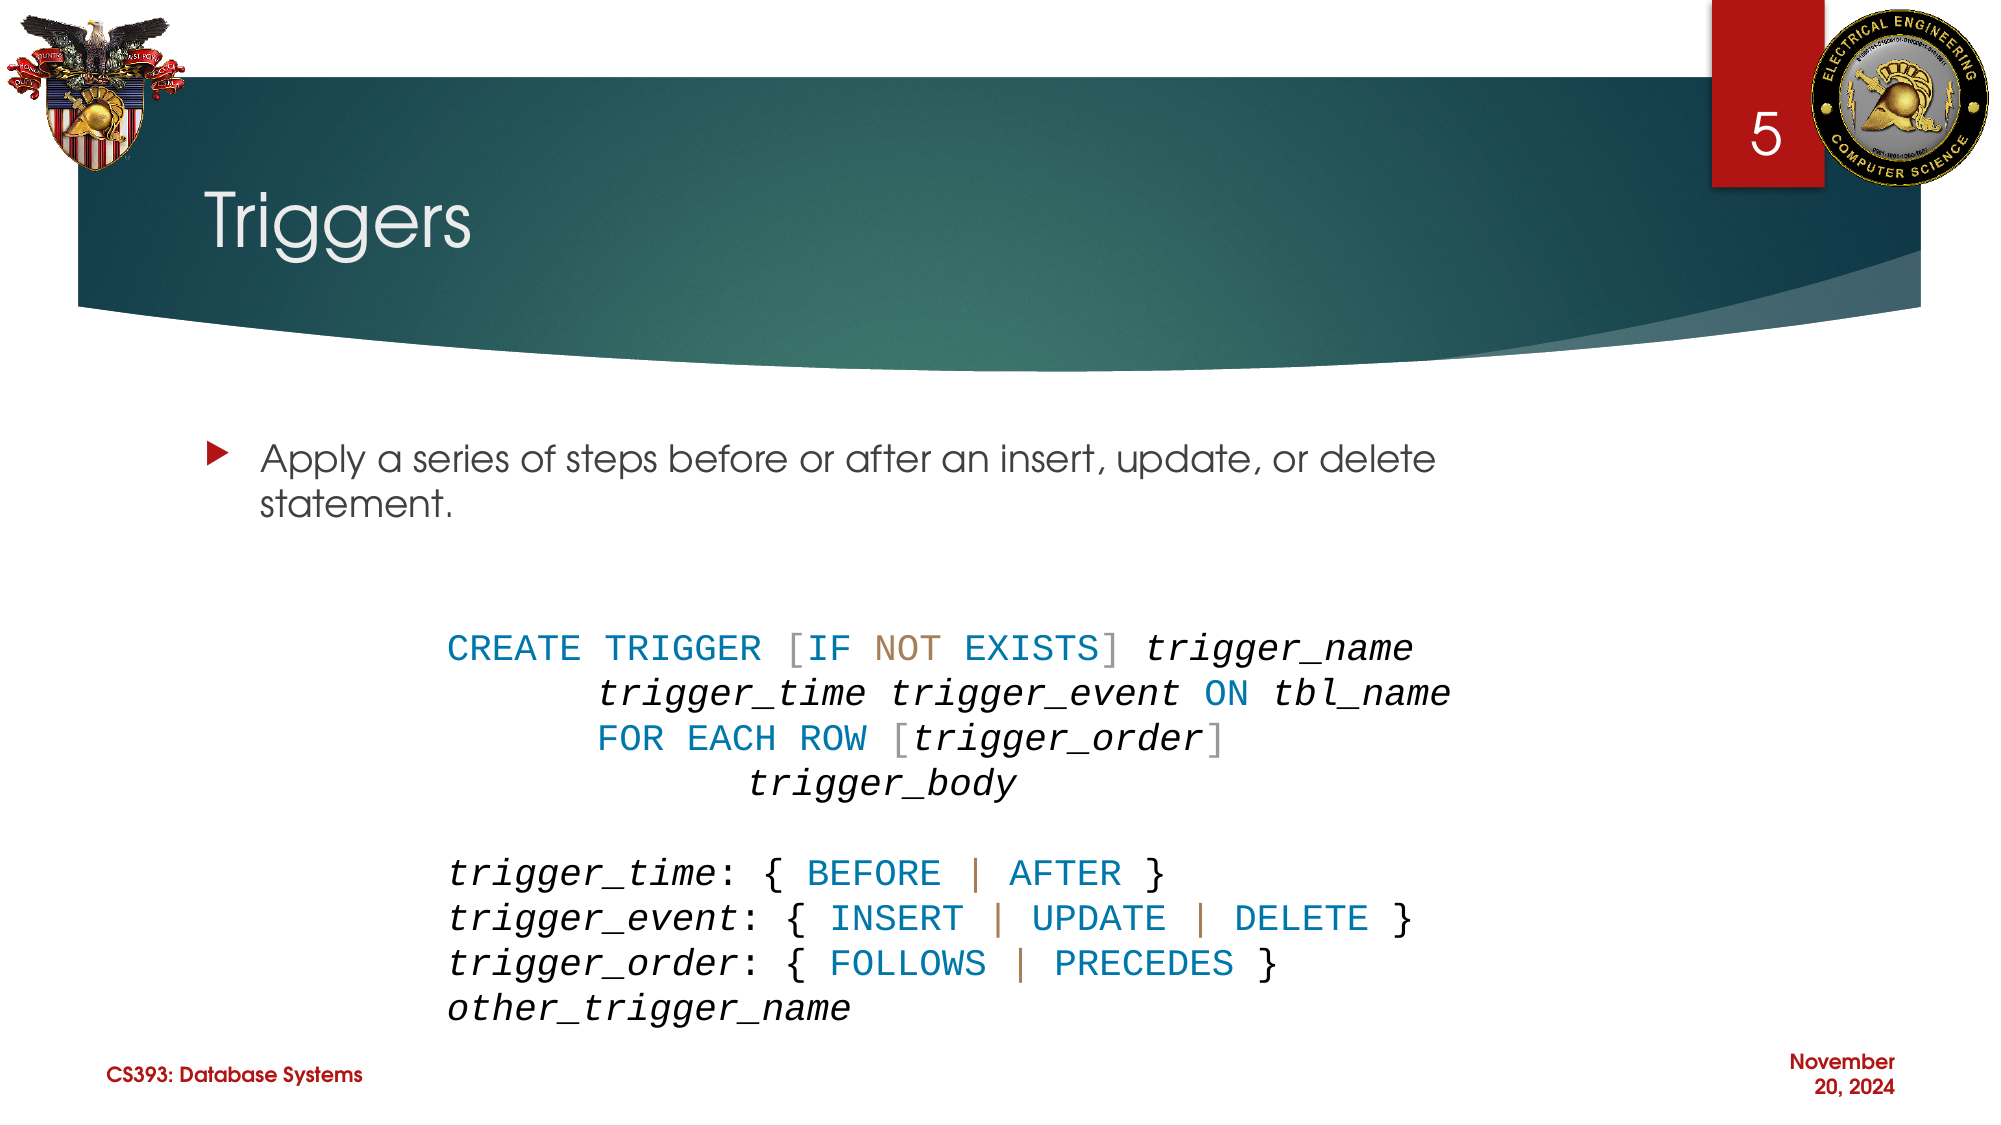

5
# Triggers
Apply a series of steps before or after an insert, update, or delete statement.

CREATE TRIGGER [IF NOT EXISTS] trigger_name
	trigger_time trigger_event ON tbl_name
	FOR EACH ROW [trigger_order]
		trigger_body

trigger_time: { BEFORE | AFTER }
trigger_event: { INSERT | UPDATE | DELETE }
trigger_order: { FOLLOWS | PRECEDES } other_trigger_name
CS393: Database Systems
November 20, 2024